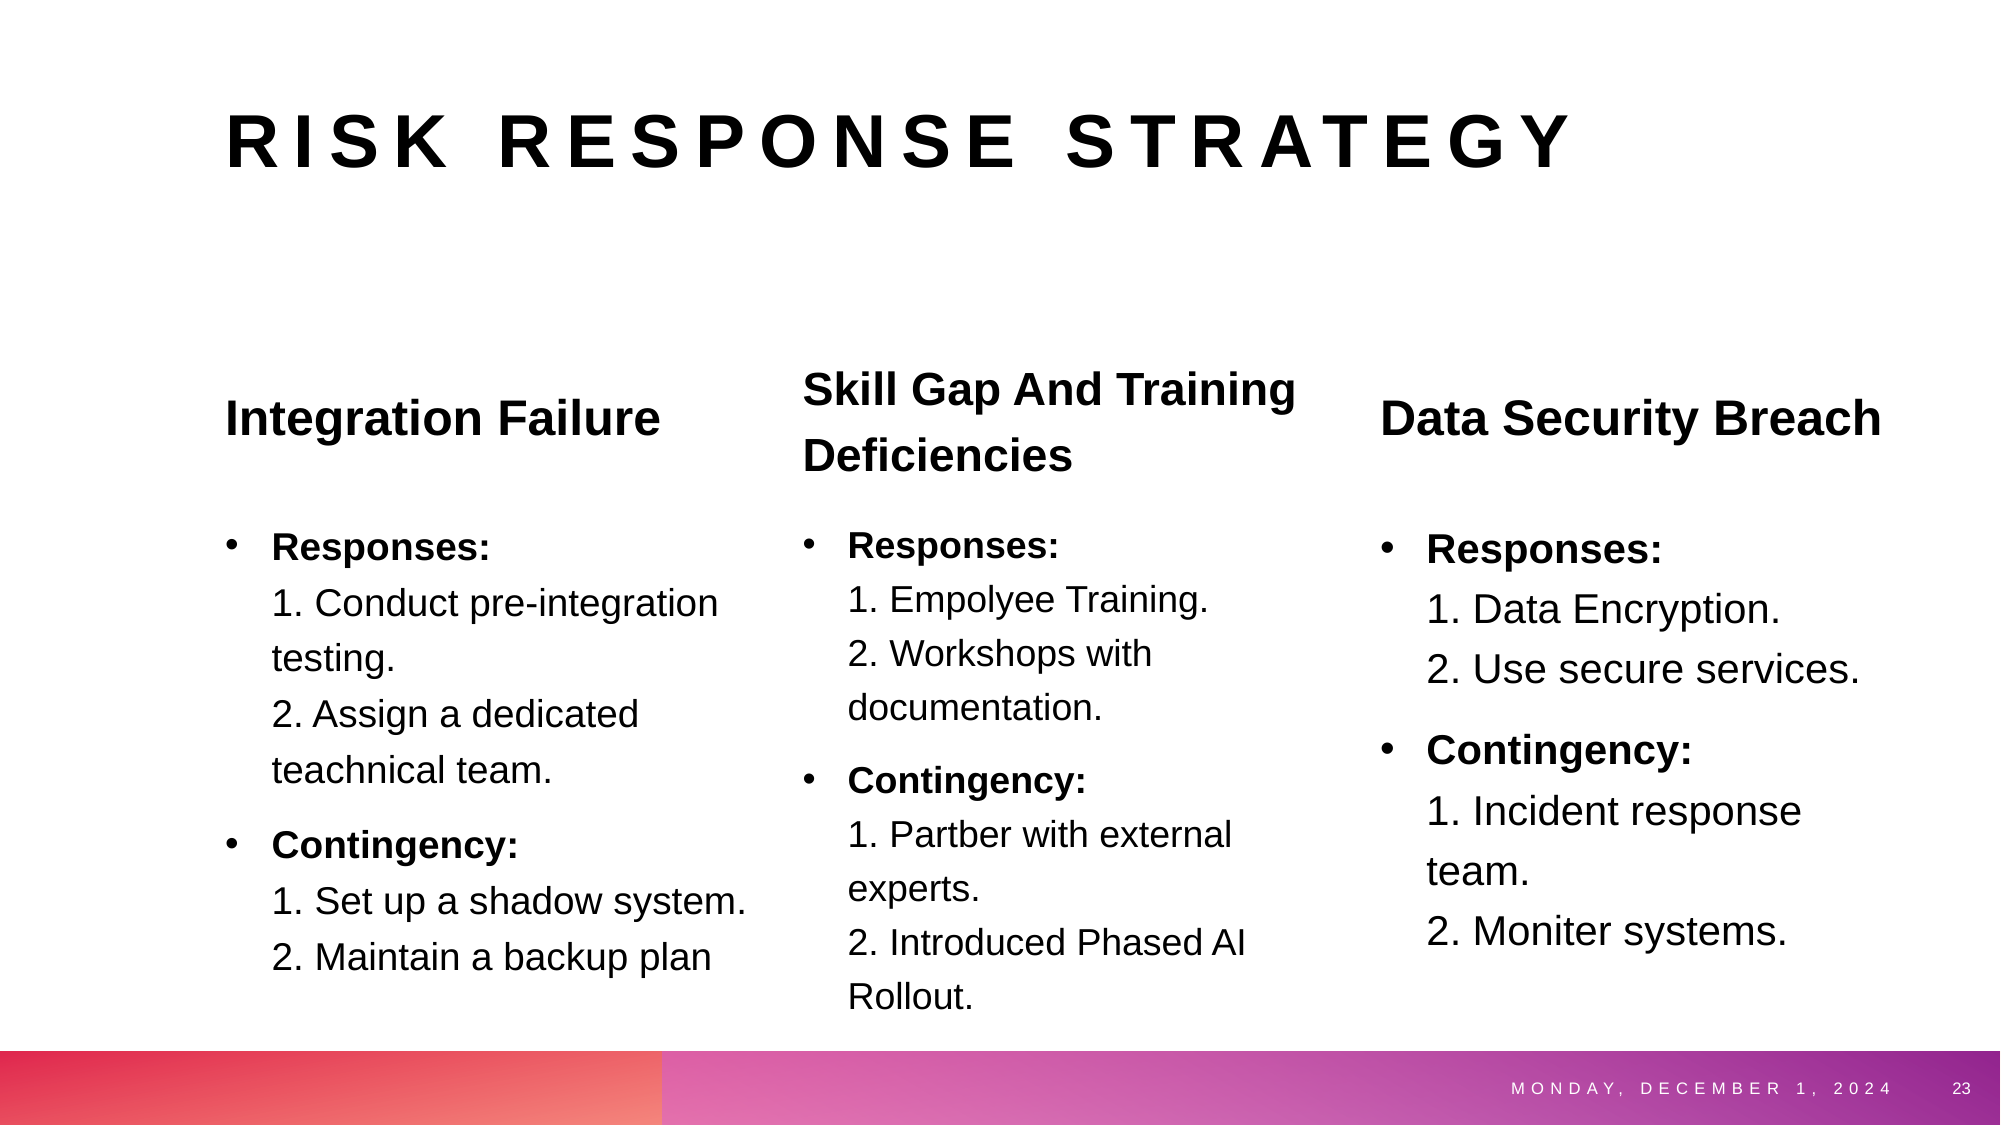

# RISK RESPONSE StRATEGY
Data Security Breach
Integration Failure
Project Management Capstone F24
Skill Gap And Training Deficiencies
Responses:
1. Empolyee Training.
2. Workshops with documentation.
Contingency:
1. Partber with external experts.
2. Introduced Phased AI Rollout.
Responses:
1. Data Encryption.
2. Use secure services.
Contingency:
1. Incident response team.
2. Moniter systems.
Responses:
1. Conduct pre-integration testing.
2. Assign a dedicated teachnical team.
Contingency:
1. Set up a shadow system.
2. Maintain a backup plan
Monday, December 1, 2024
23